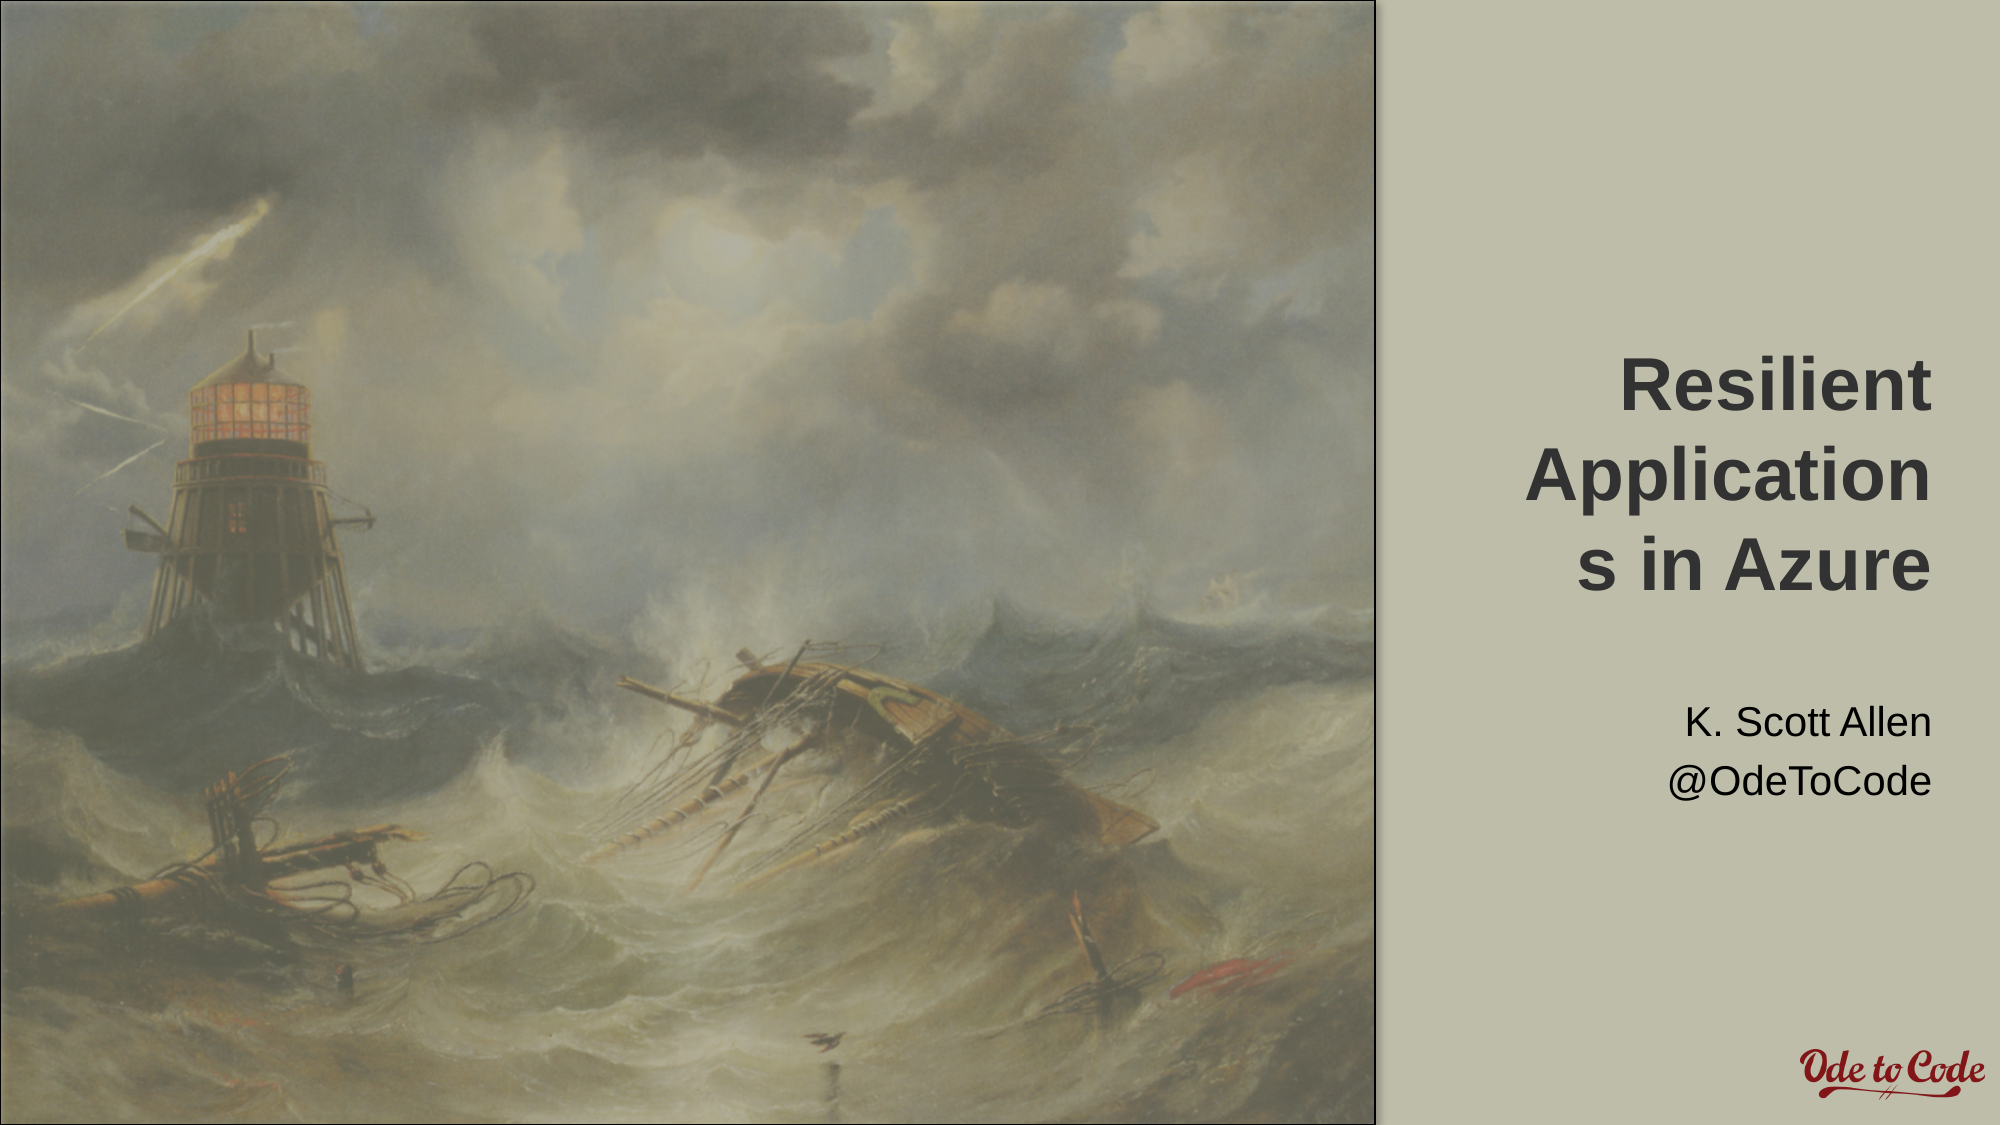

# Resilient Applications in Azure
K. Scott Allen
@OdeToCode